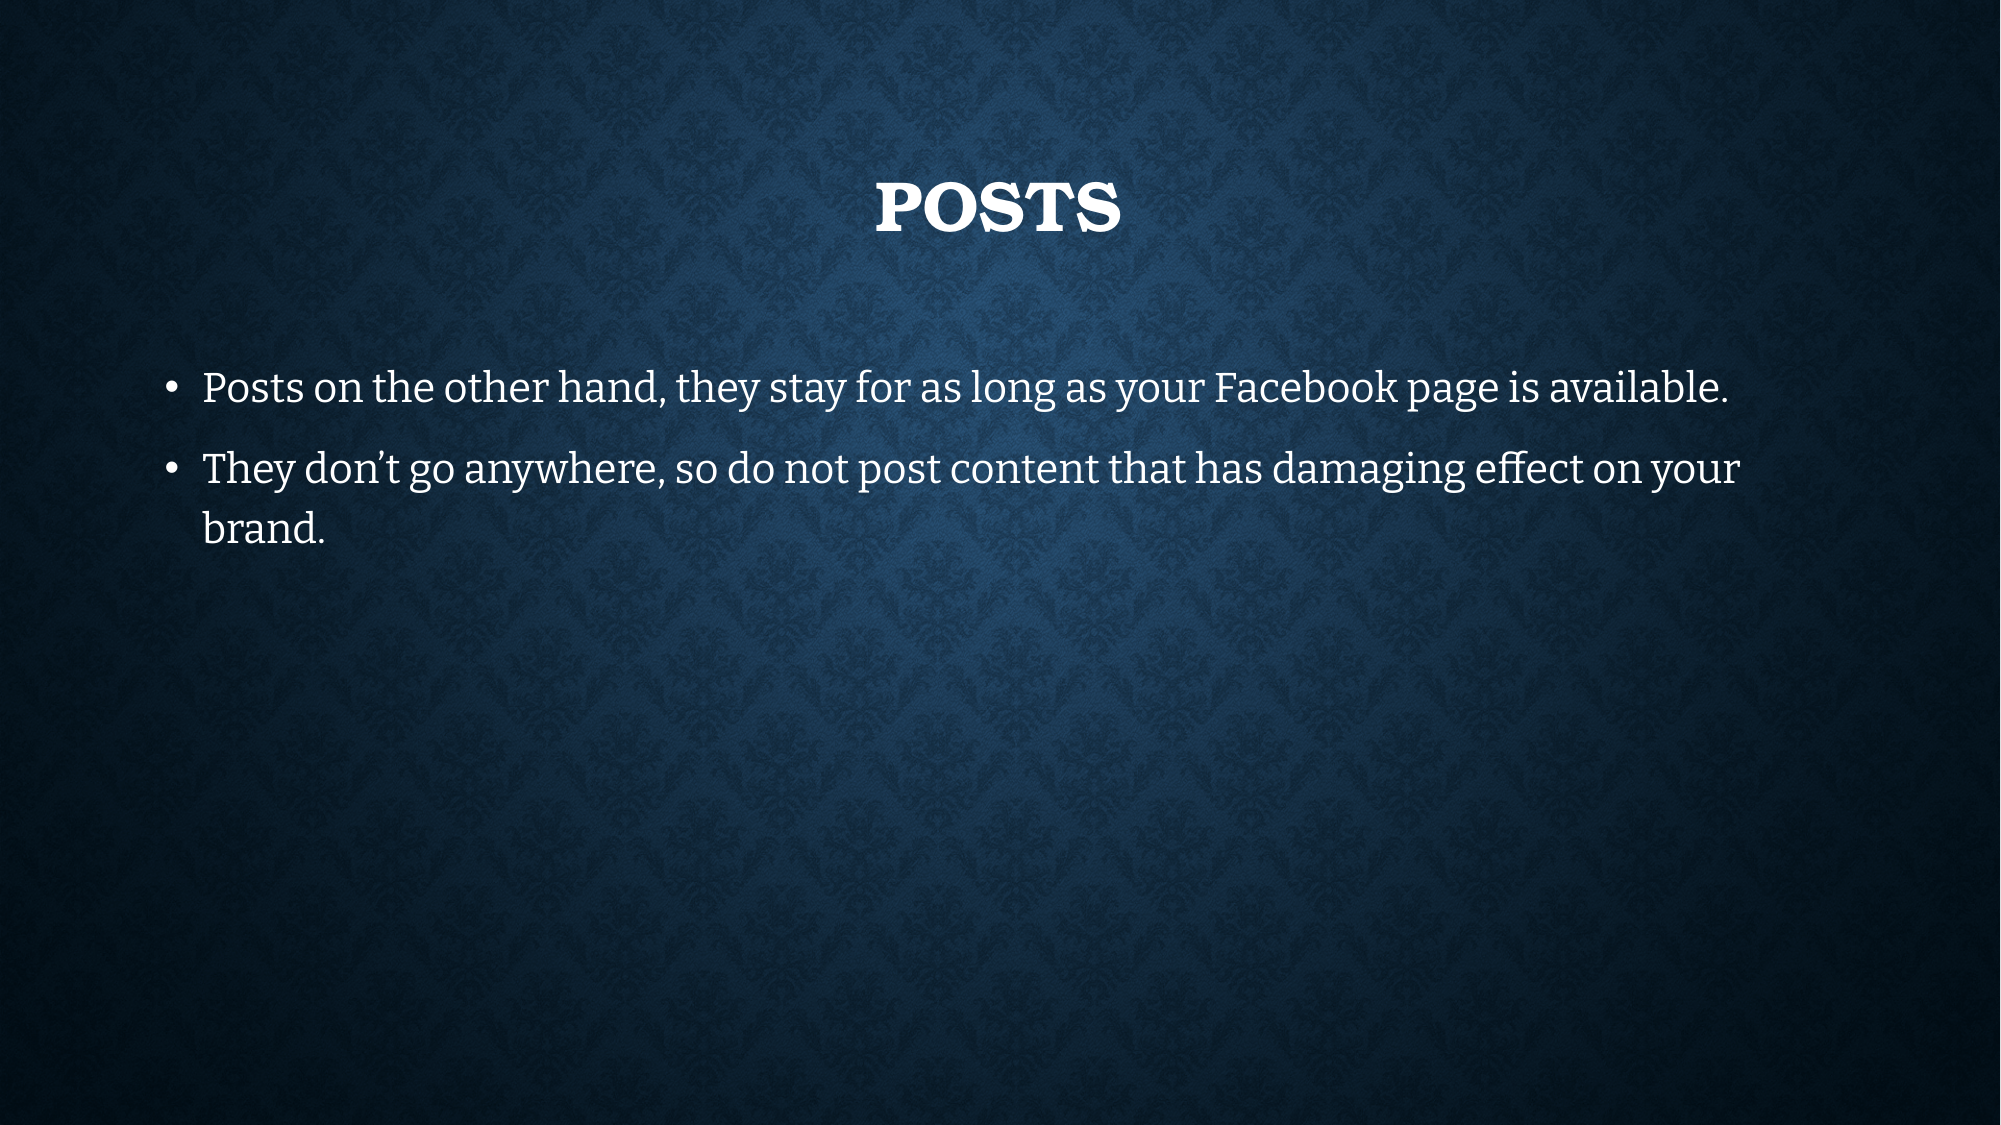

# posts
Posts on the other hand, they stay for as long as your Facebook page is available.
They don’t go anywhere, so do not post content that has damaging effect on your brand.